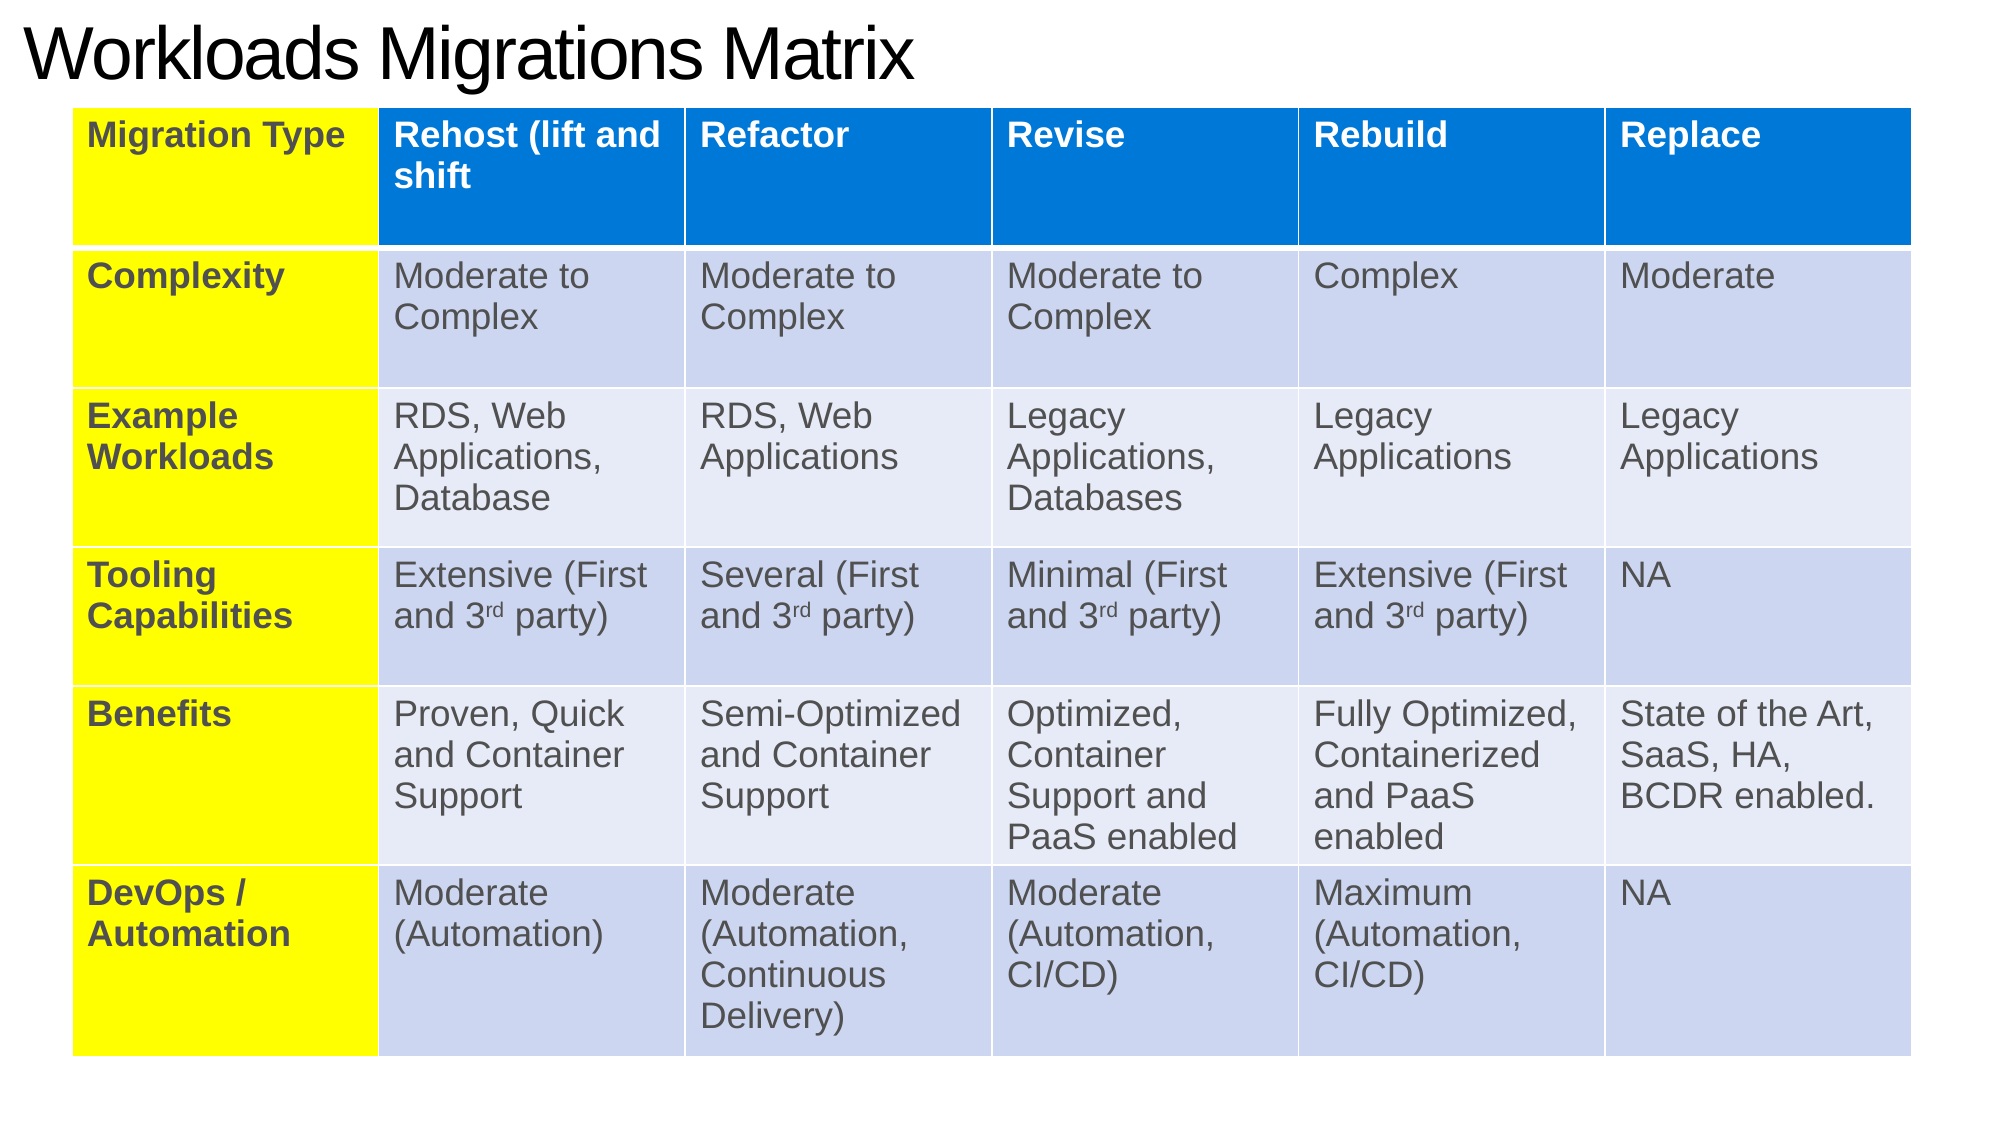

# Workloads Migrations Matrix
| Migration Type | Rehost (lift and shift | Refactor | Revise | Rebuild | Replace |
| --- | --- | --- | --- | --- | --- |
| Complexity | Moderate to Complex | Moderate to Complex | Moderate to Complex | Complex | Moderate |
| Example Workloads | RDS, Web Applications, Database | RDS, Web Applications | Legacy Applications, Databases | Legacy Applications | Legacy Applications |
| Tooling Capabilities | Extensive (First and 3rd party) | Several (First and 3rd party) | Minimal (First and 3rd party) | Extensive (First and 3rd party) | NA |
| Benefits | Proven, Quick and Container Support | Semi-Optimized and Container Support | Optimized, Container Support and PaaS enabled | Fully Optimized, Containerized and PaaS enabled | State of the Art, SaaS, HA, BCDR enabled. |
| DevOps / Automation | Moderate (Automation) | Moderate (Automation, Continuous Delivery) | Moderate (Automation, CI/CD) | Maximum (Automation, CI/CD) | NA |